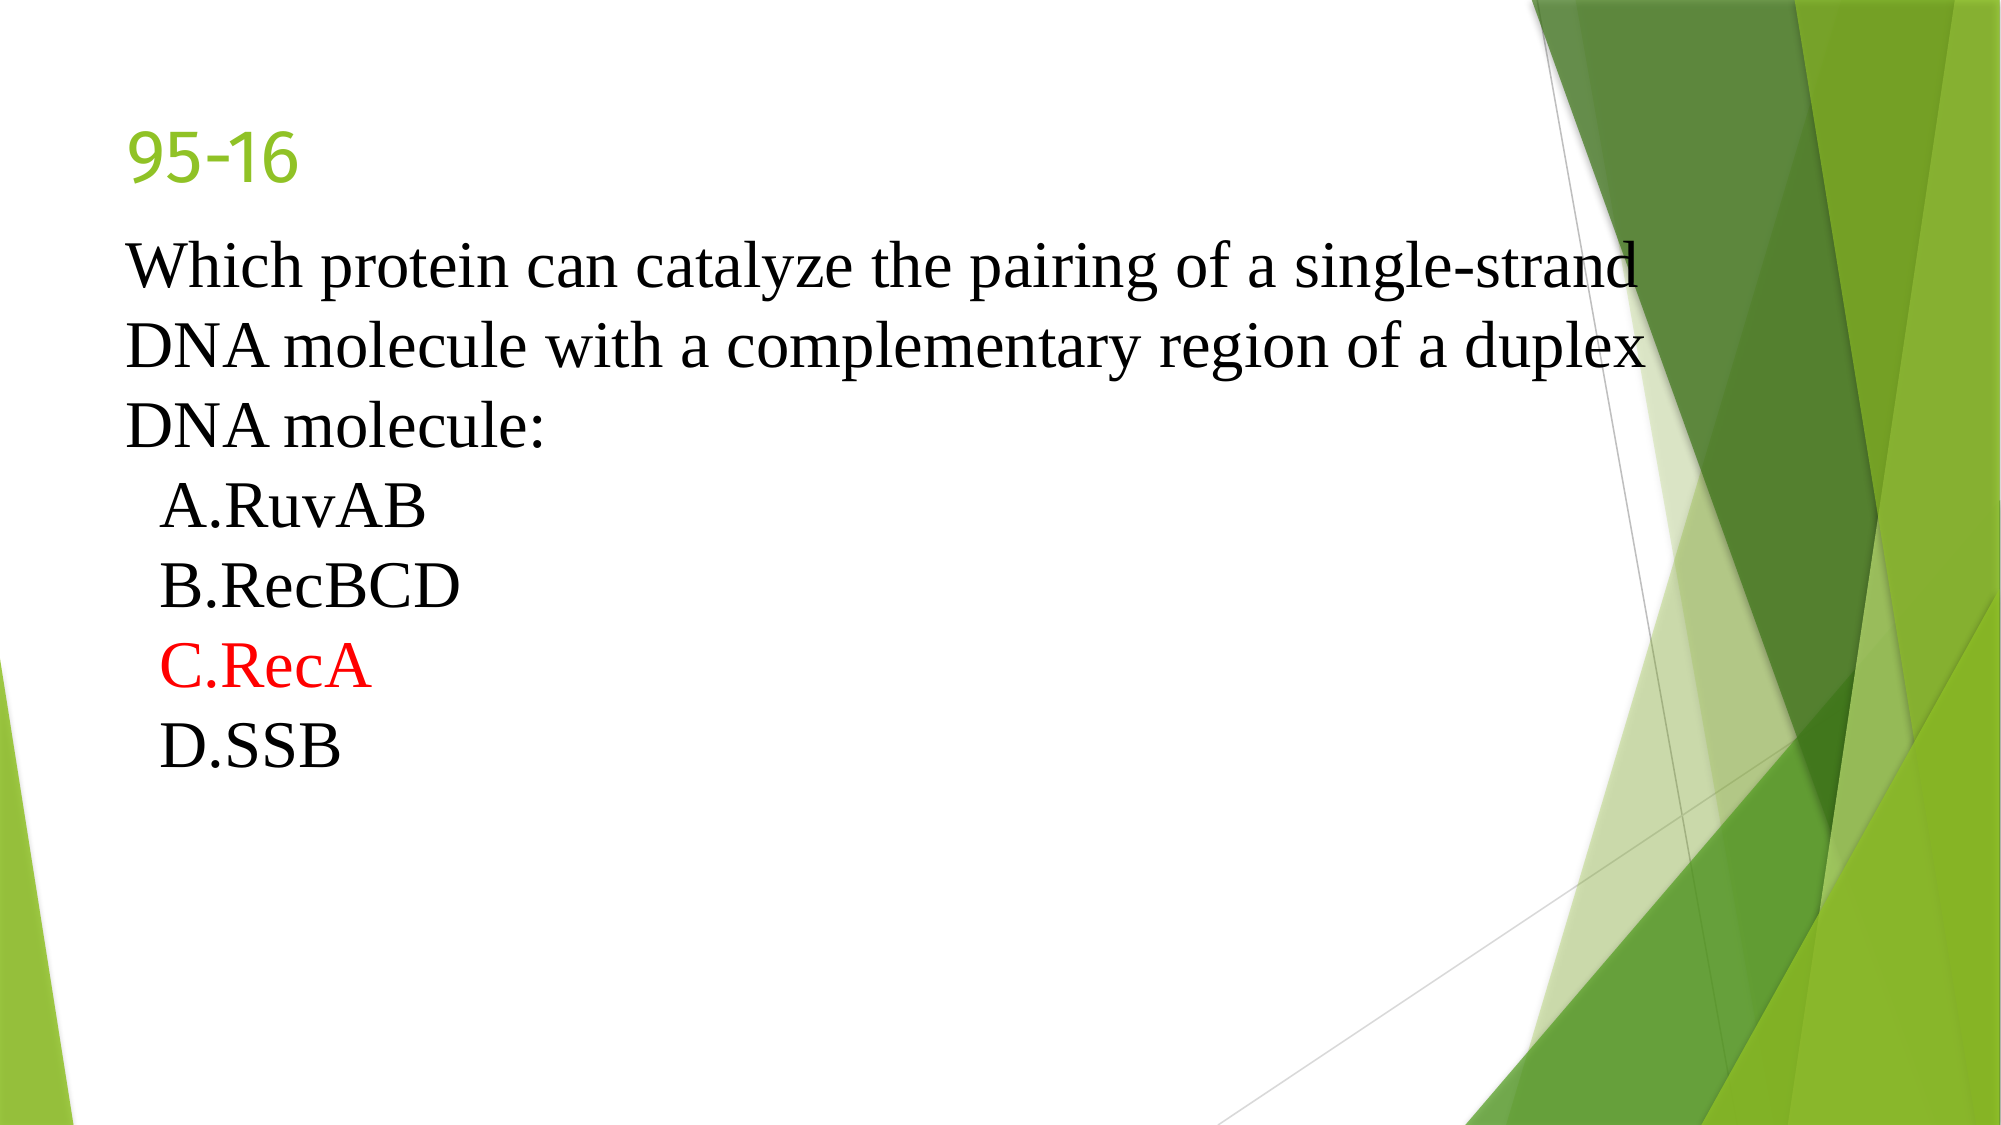

# 95-16
Which protein can catalyze the pairing of a single-strand DNA molecule with a complementary region of a duplex DNA molecule:
  A.RuvAB
  B.RecBCD
  C.RecA
  D.SSB